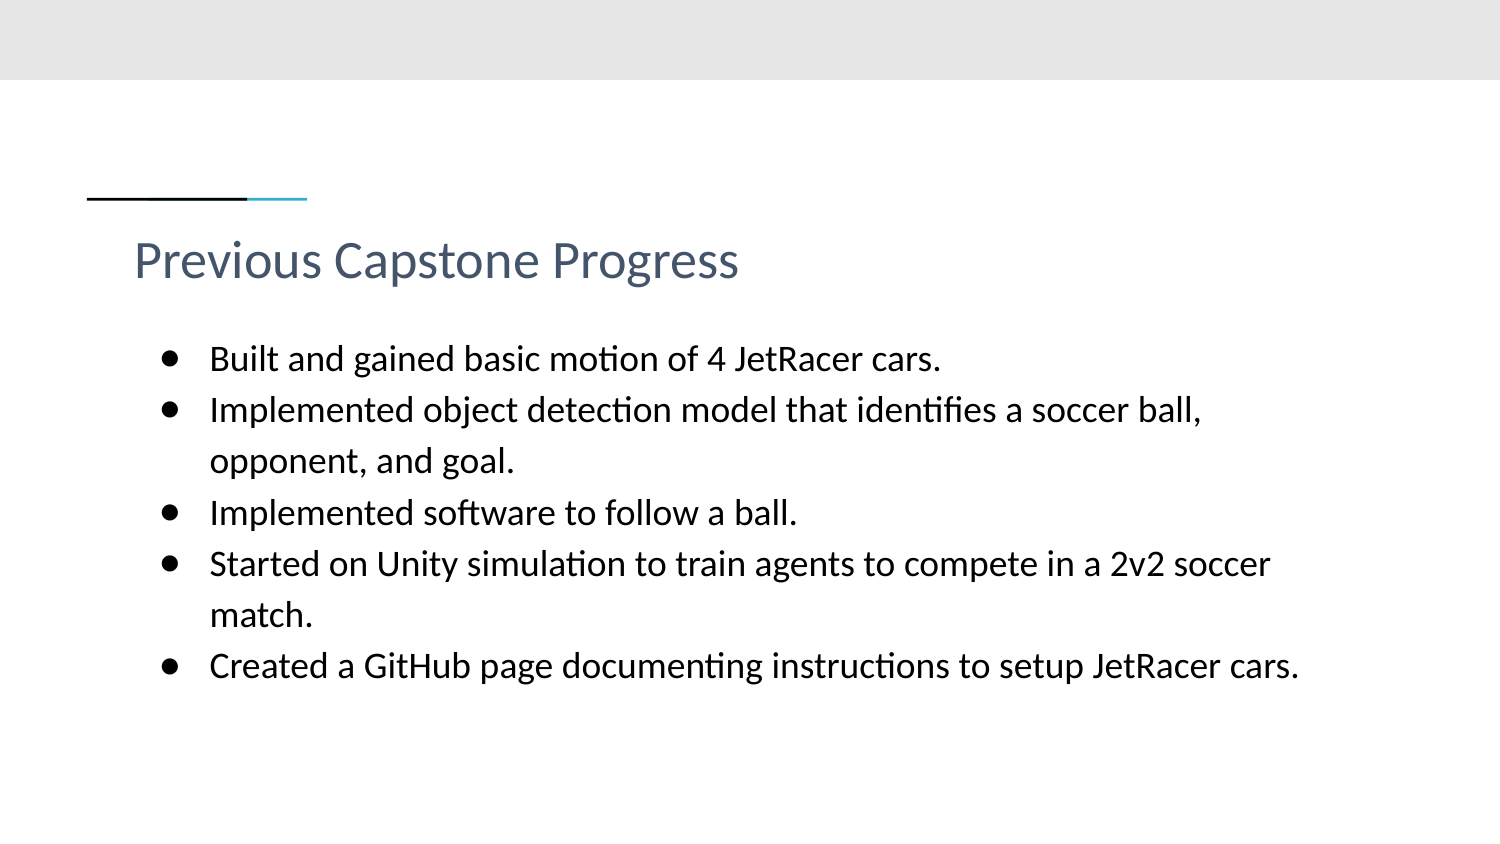

# Previous Capstone Progress
Built and gained basic motion of 4 JetRacer cars.
Implemented object detection model that identifies a soccer ball, opponent, and goal.
Implemented software to follow a ball.
Started on Unity simulation to train agents to compete in a 2v2 soccer match.
Created a GitHub page documenting instructions to setup JetRacer cars.